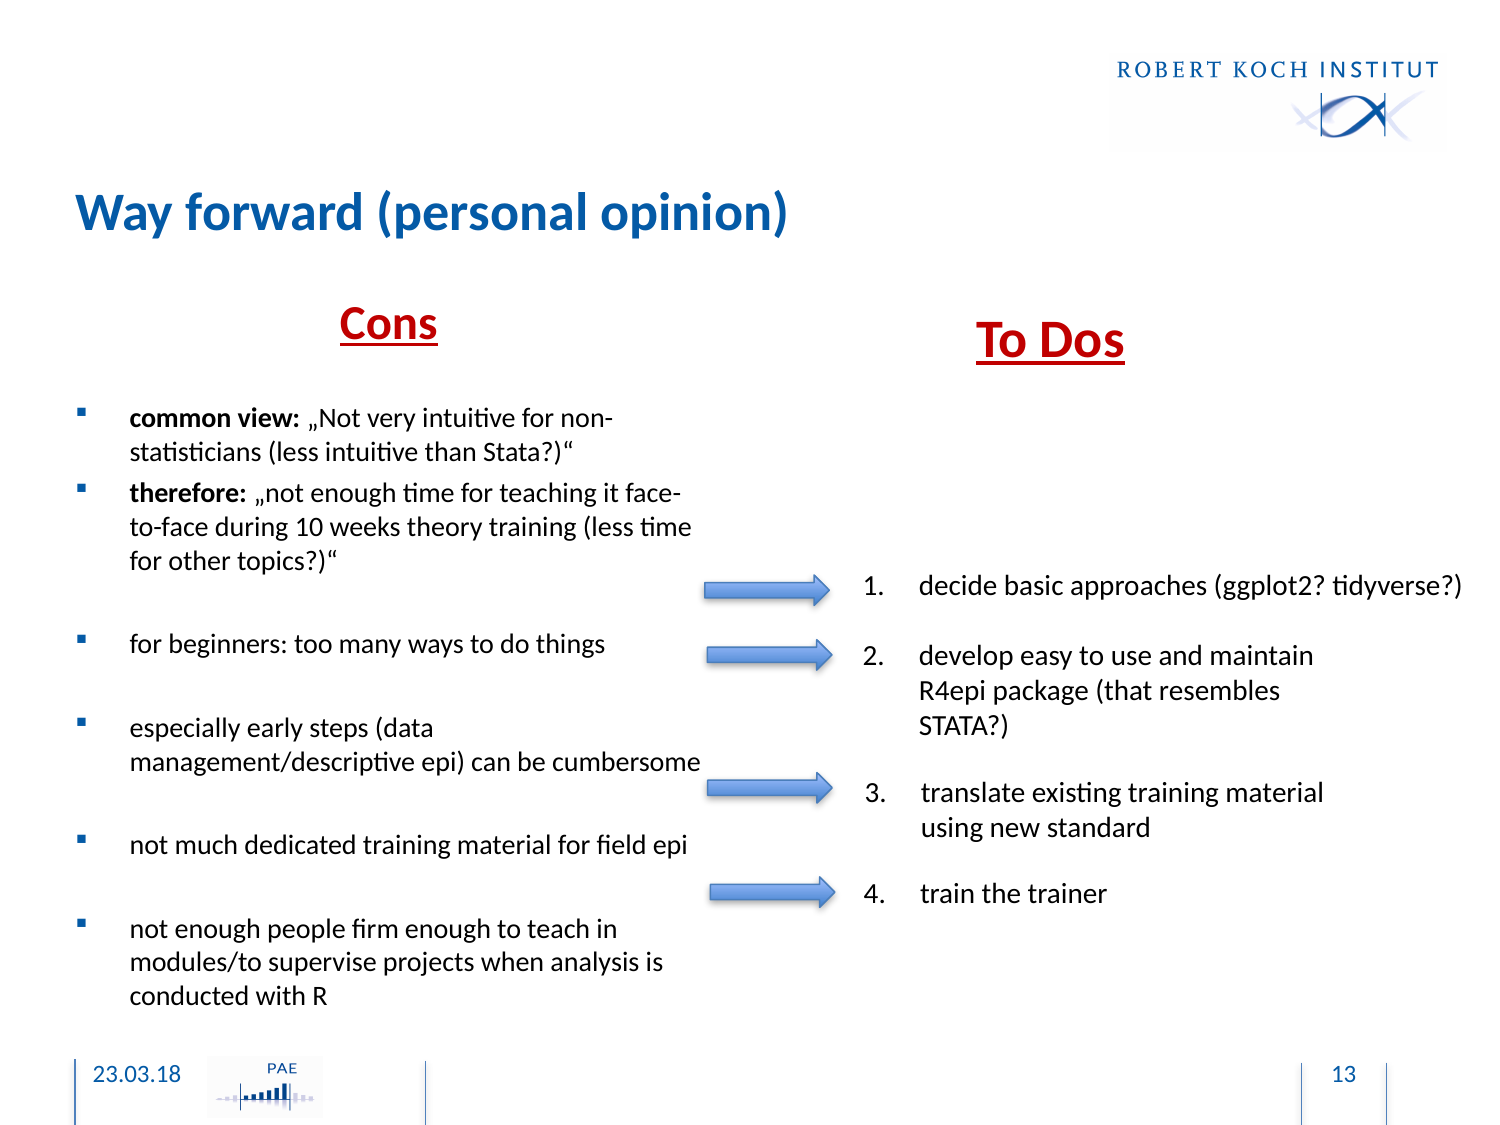

# Way forward (personal opinion)
Cons

common view: „Not very intuitive for non-statisticians (less intuitive than Stata?)“
therefore: „not enough time for teaching it face-to-face during 10 weeks theory training (less time for other topics?)“

for beginners: too many ways to do things

especially early steps (data management/descriptive epi) can be cumbersome

not much dedicated training material for field epi

not enough people firm enough to teach in modules/to supervise projects when analysis is conducted with R

To Dos

decide basic approaches (ggplot2? tidyverse?)

develop easy to use and maintain R4epi package (that resembles STATA?)

translate existing training material using new standard

train the trainer

23.03.18

13